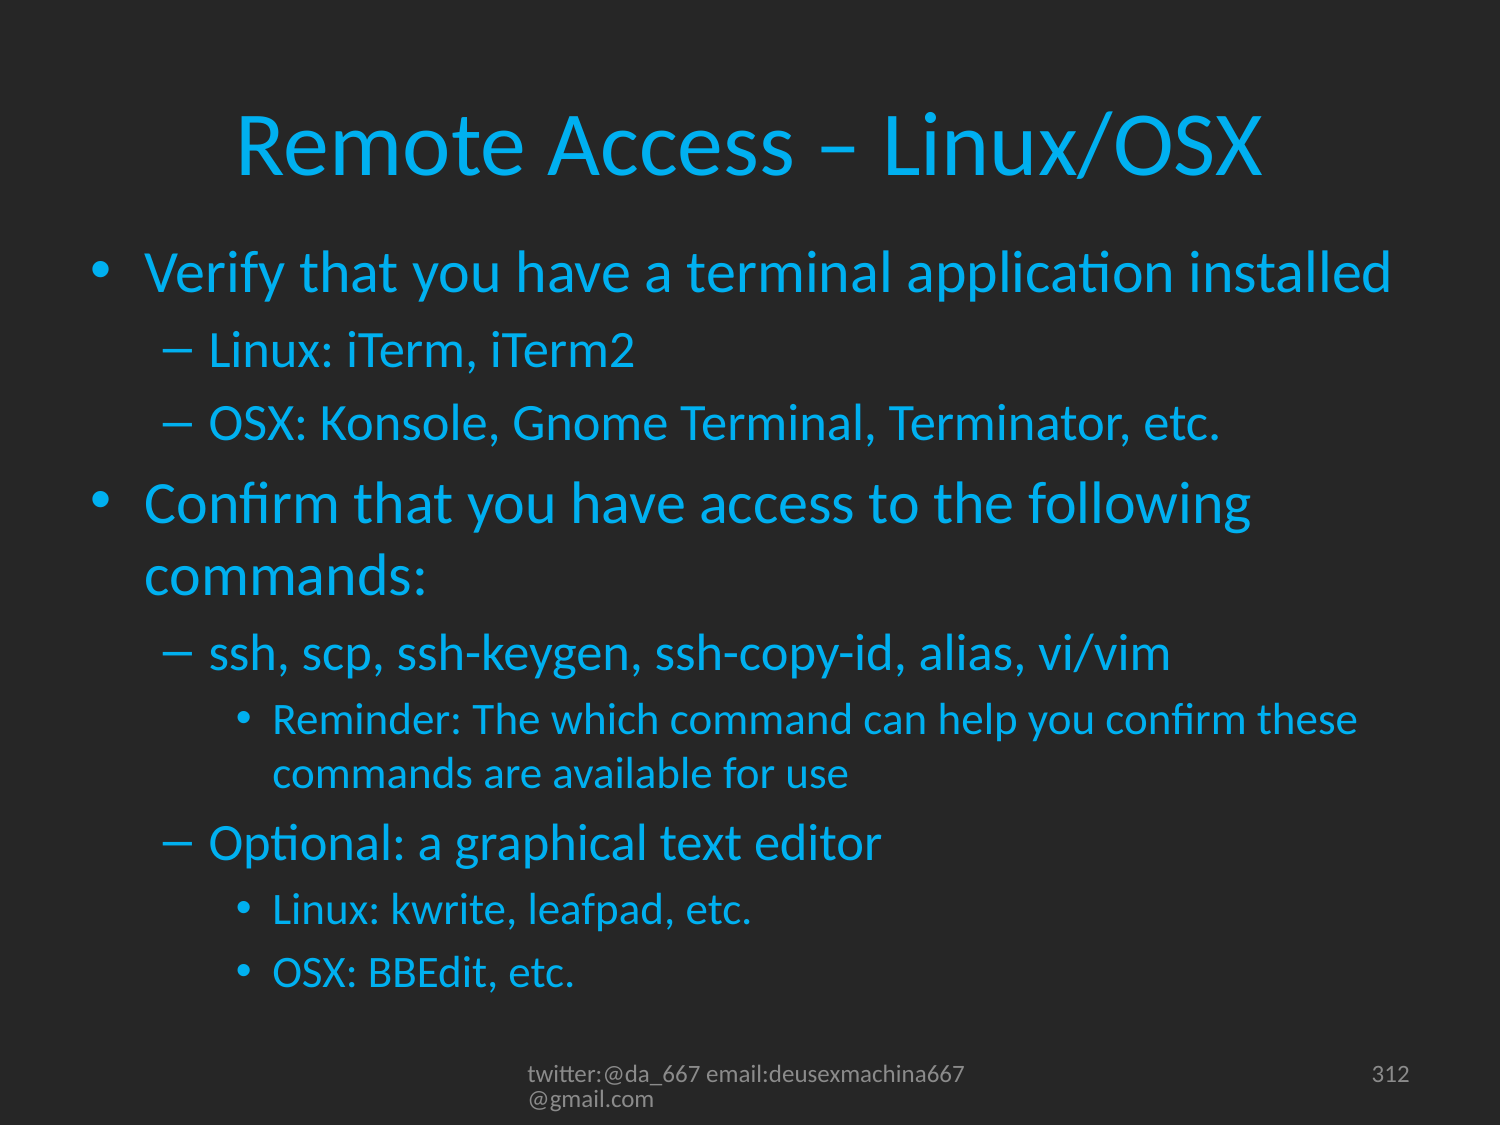

# Remote Access – Linux/OSX
Verify that you have a terminal application installed
Linux: iTerm, iTerm2
OSX: Konsole, Gnome Terminal, Terminator, etc.
Confirm that you have access to the following commands:
ssh, scp, ssh-keygen, ssh-copy-id, alias, vi/vim
Reminder: The which command can help you confirm these commands are available for use
Optional: a graphical text editor
Linux: kwrite, leafpad, etc.
OSX: BBEdit, etc.

twitter:@da_667 email:deusexmachina667@gmail.com
312